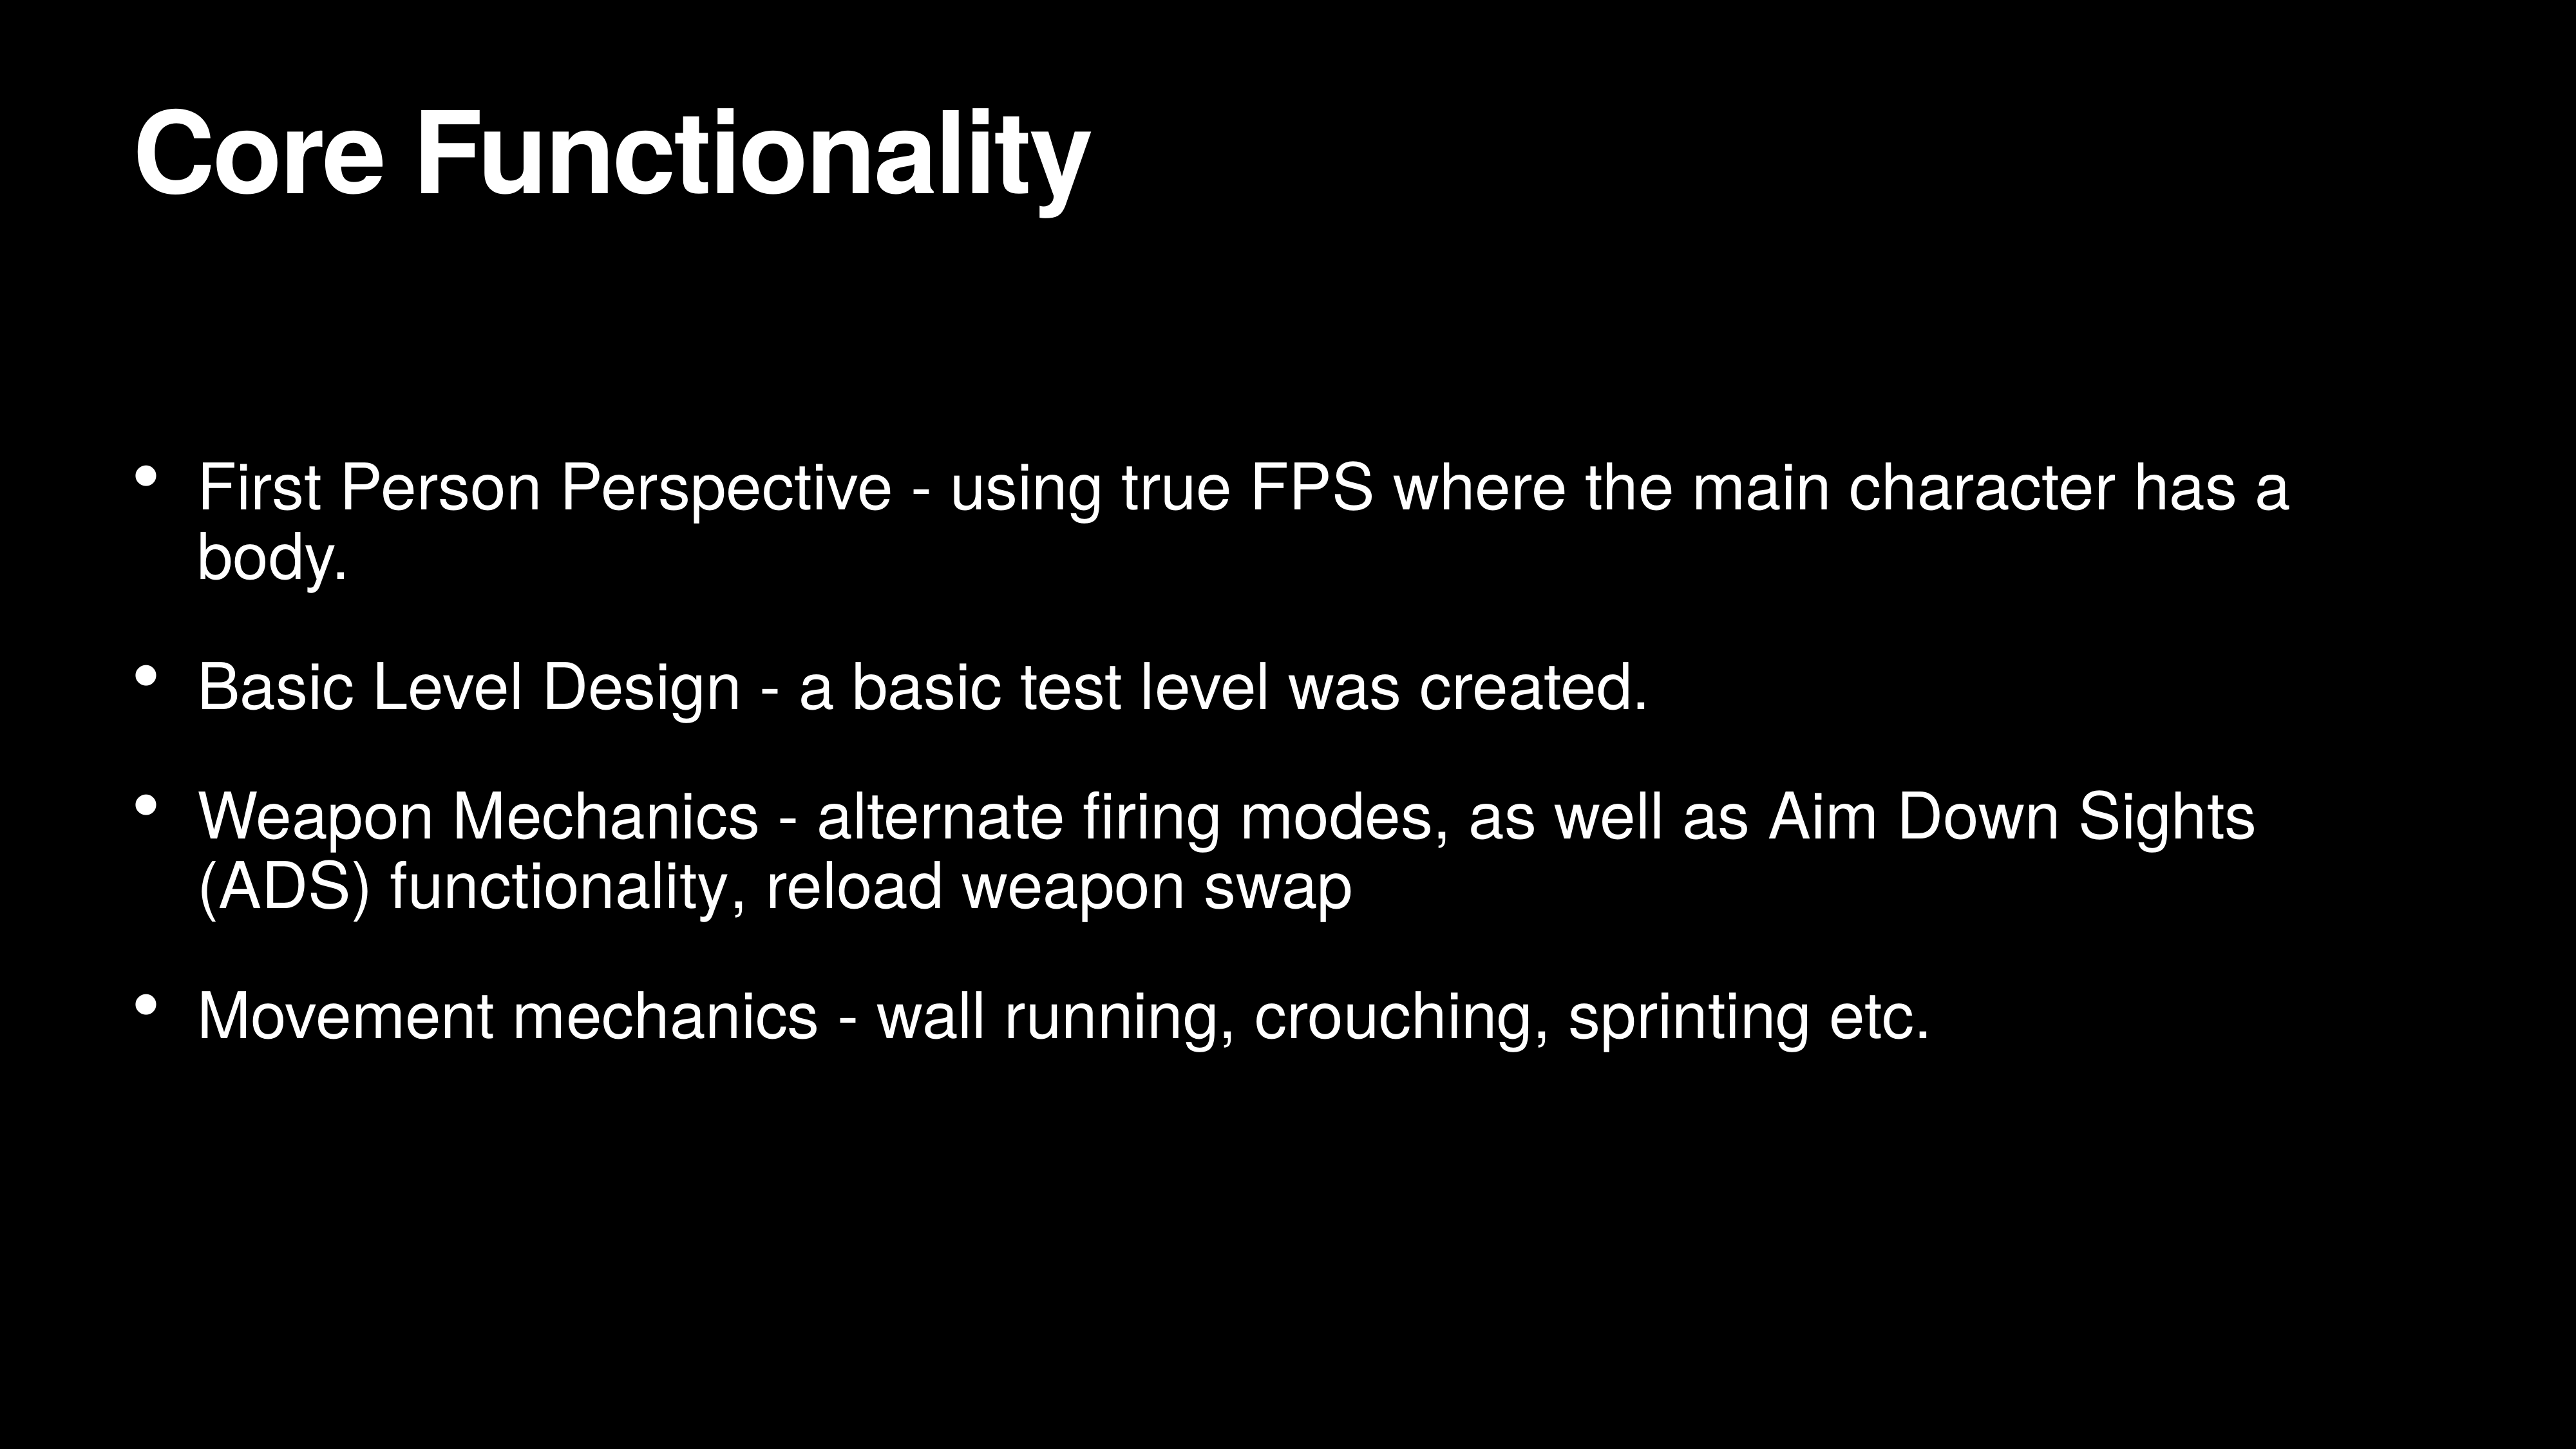

# Core Functionality

First Person Perspective - using true FPS where the main character has a body.
Basic Level Design - a basic test level was created.
Weapon Mechanics - alternate firing modes, as well as Aim Down Sights (ADS) functionality, reload weapon swap
Movement mechanics - wall running, crouching, sprinting etc.